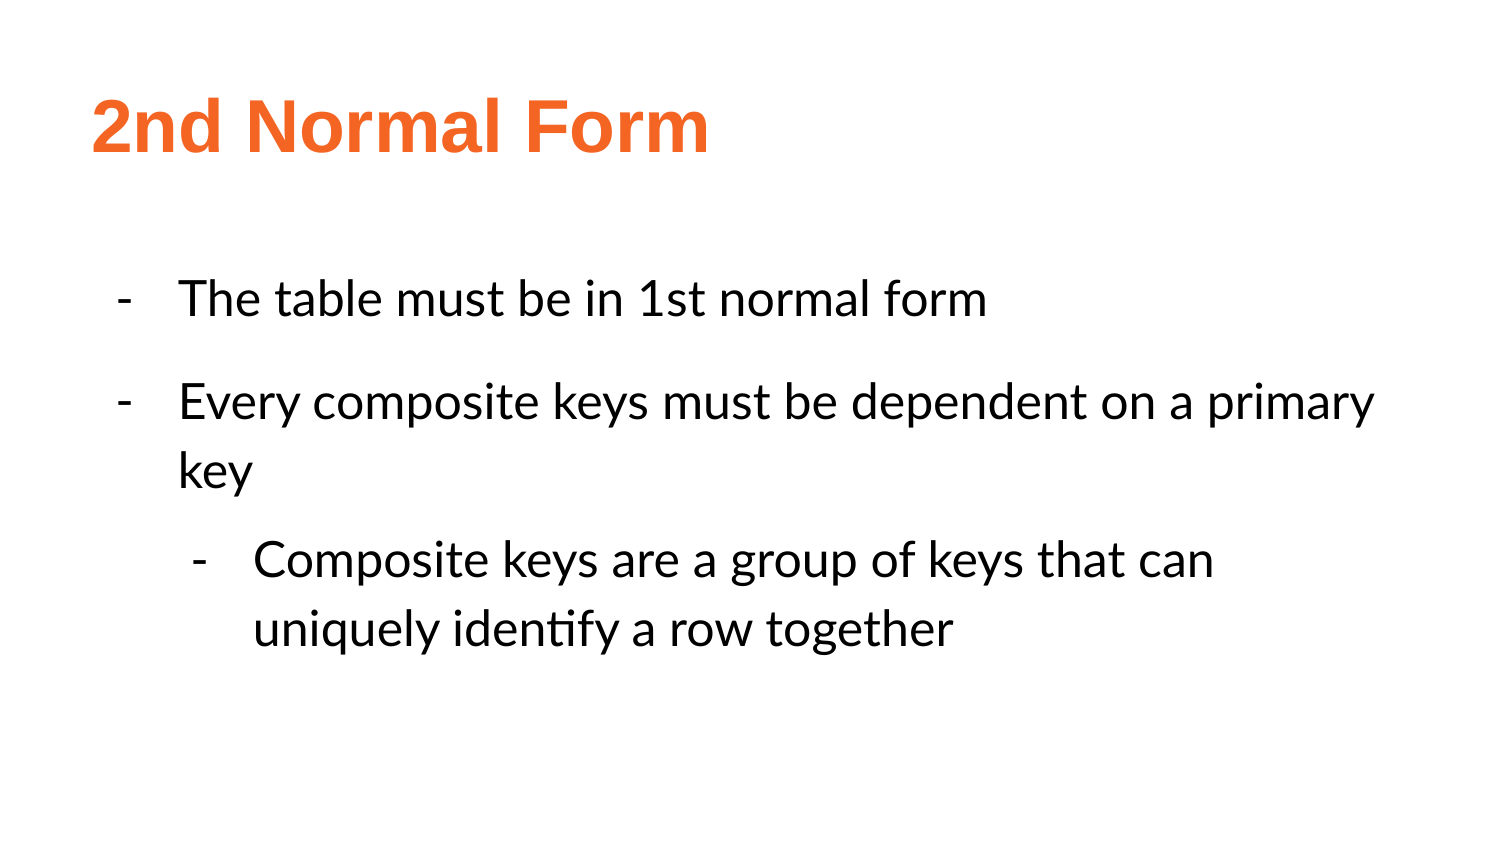

2nd Normal Form
The table must be in 1st normal form
Every composite keys must be dependent on a primary key
Composite keys are a group of keys that can uniquely identify a row together